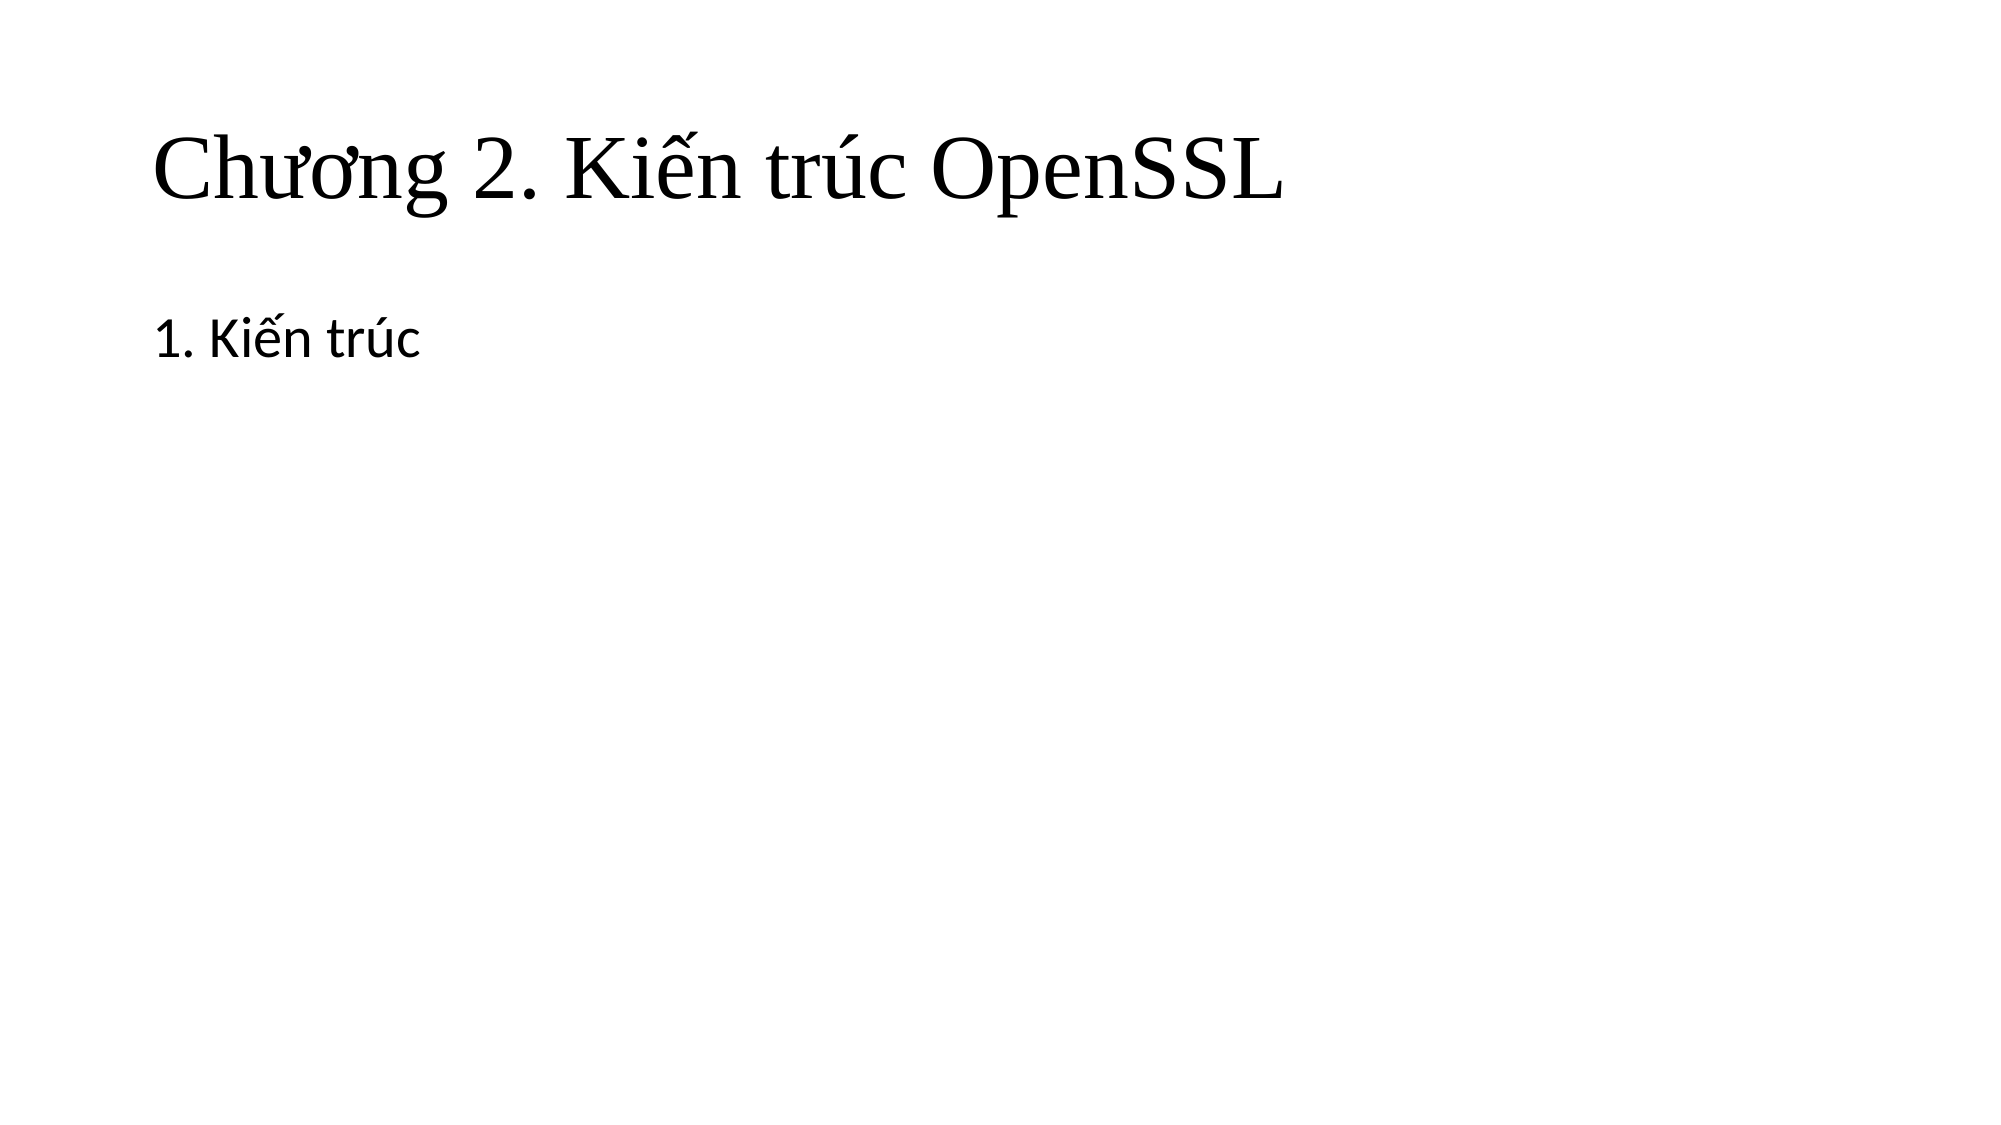

# Chương 2. Kiến trúc OpenSSL
1. Kiến trúc